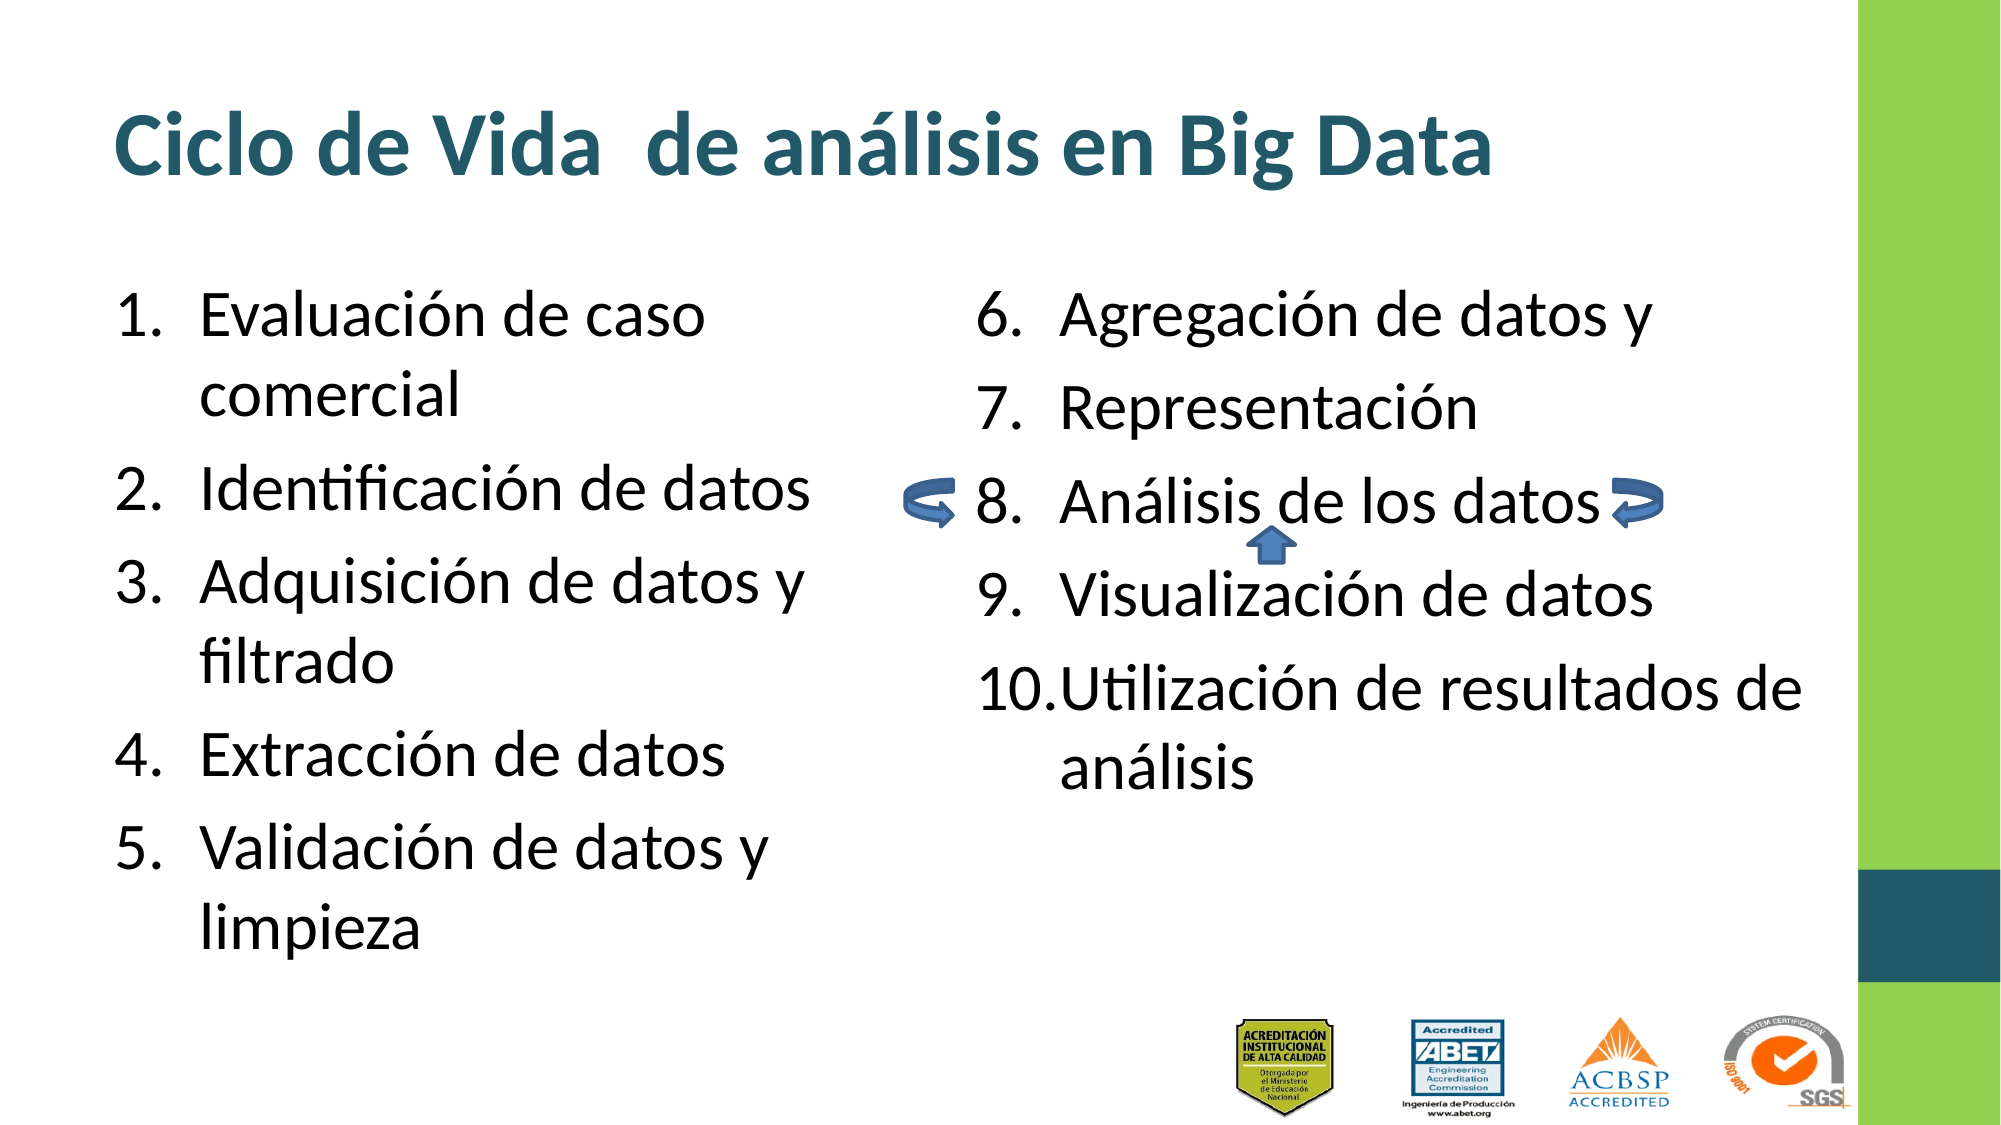

# Ciclo de Vida  de análisis en Big Data
Evaluación de caso comercial
Identificación de datos
Adquisición de datos y filtrado
Extracción de datos
Validación de datos y limpieza
Agregación de datos y
Representación
Análisis de los datos
Visualización de datos
Utilización de resultados de análisis